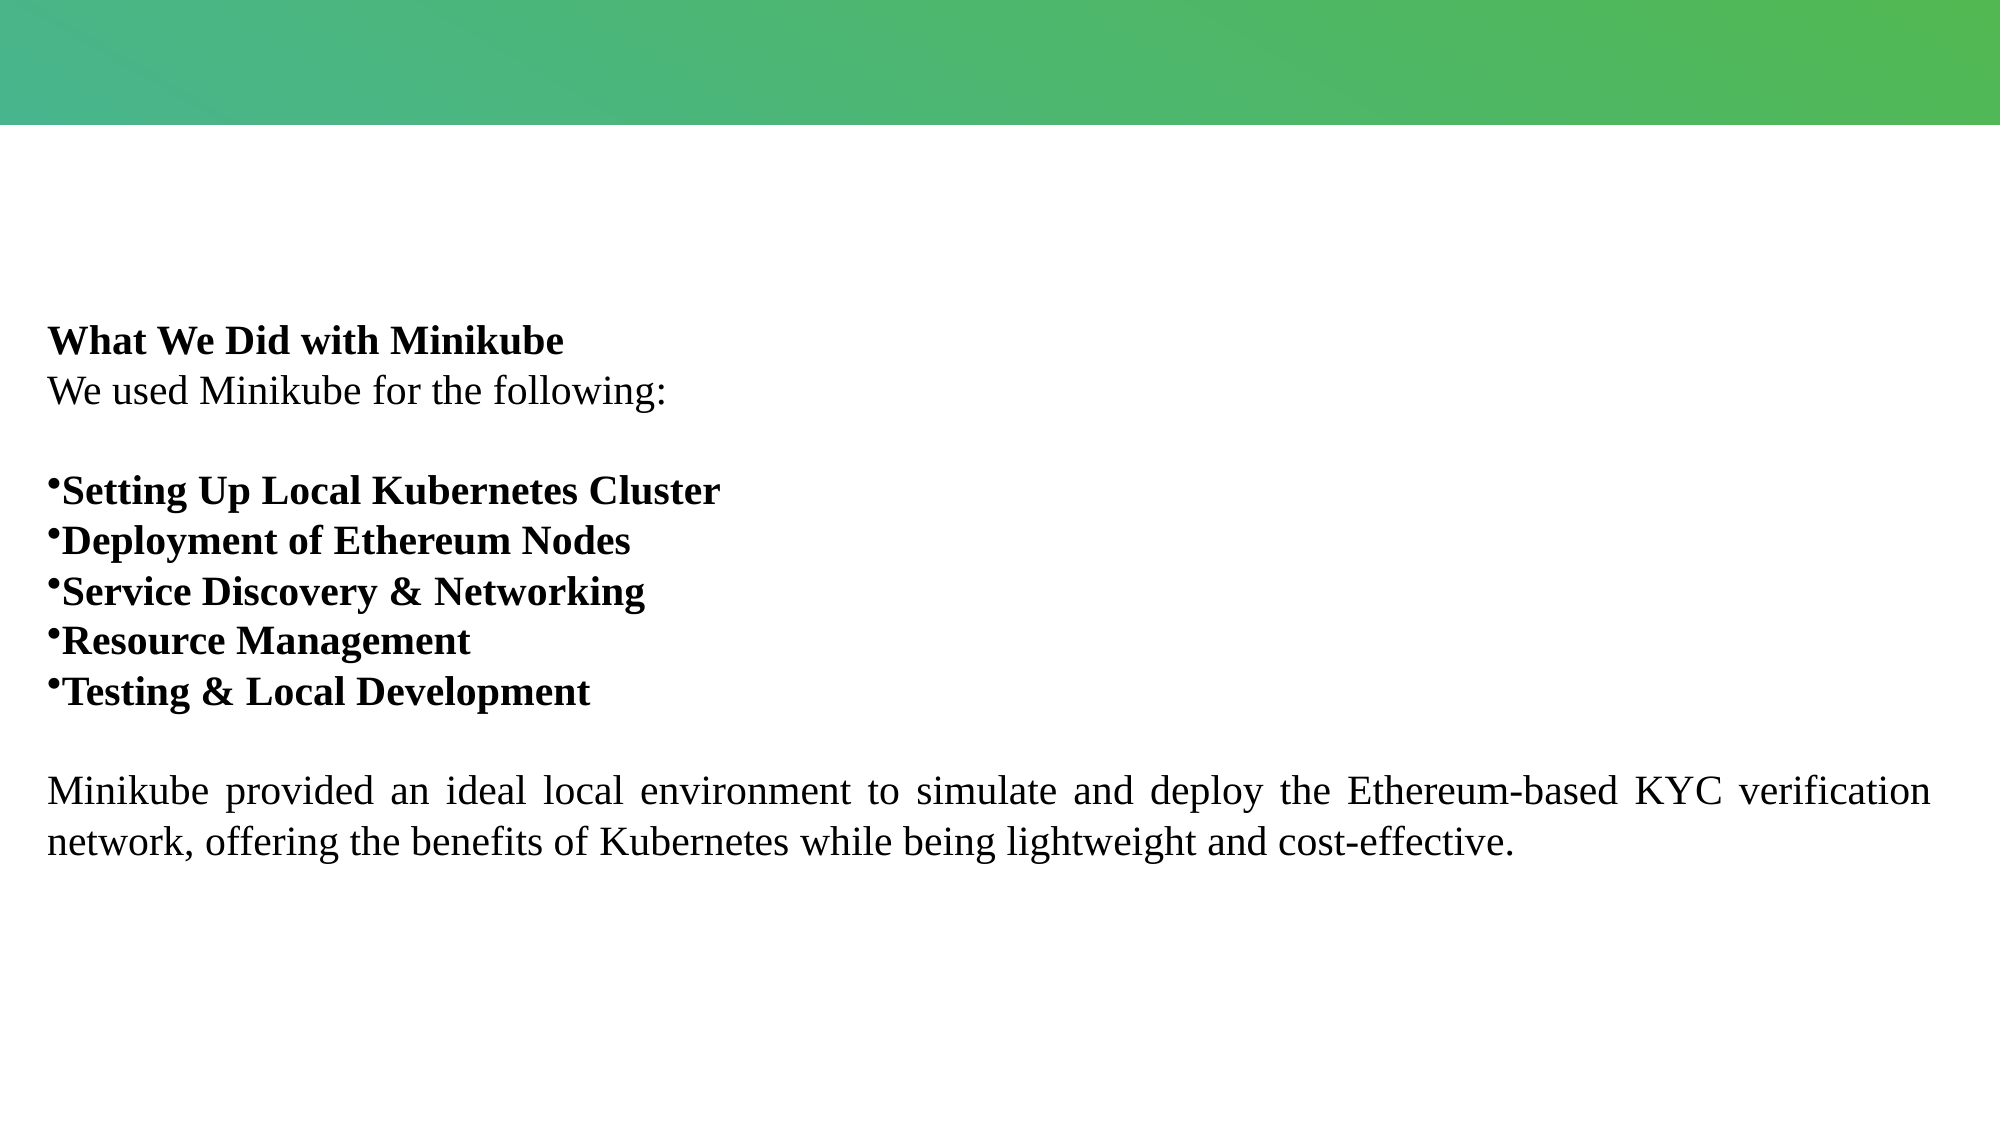

What We Did with Minikube
We used Minikube for the following:

Setting Up Local Kubernetes Cluster
Deployment of Ethereum Nodes
Service Discovery & Networking
Resource Management
Testing & Local Development

Minikube provided an ideal local environment to simulate and deploy the Ethereum-based KYC verification network, offering the benefits of Kubernetes while being lightweight and cost-effective.